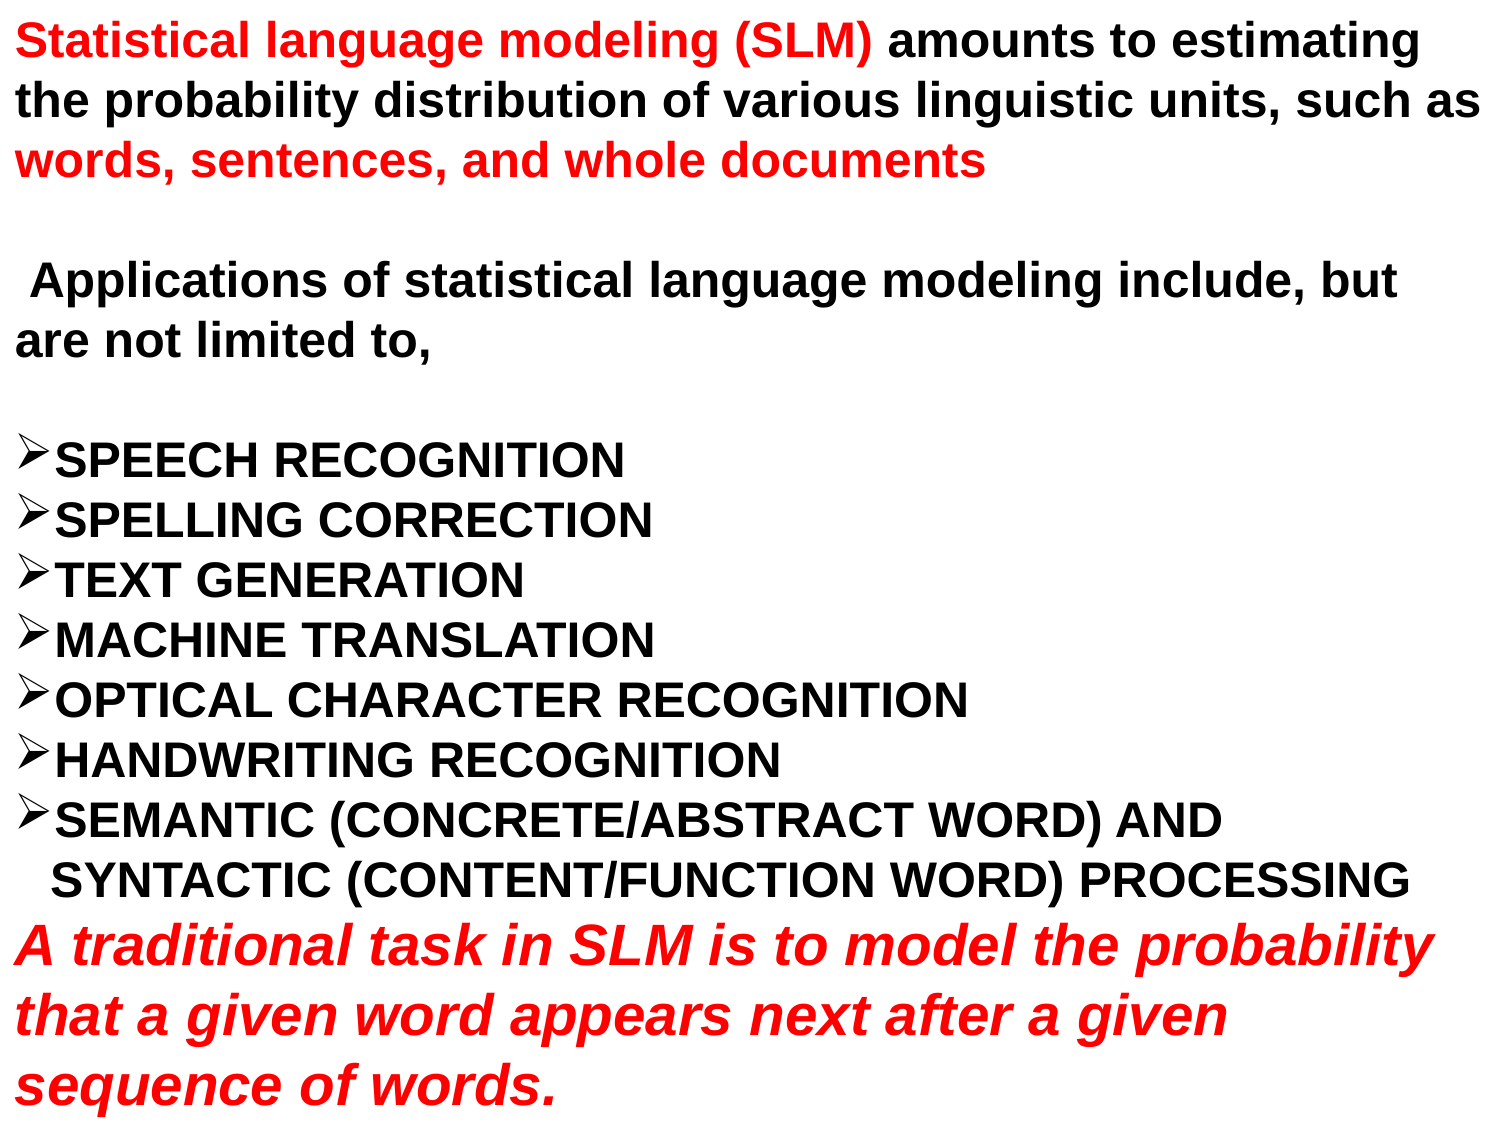

Statistical language modeling (SLM) amounts to estimating the probability distribution of various linguistic units, such as words, sentences, and whole documents

 Applications of statistical language modeling include, but are not limited to,

SPEECH RECOGNITION
SPELLING CORRECTION
TEXT GENERATION
MACHINE TRANSLATION
OPTICAL CHARACTER RECOGNITION
HANDWRITING RECOGNITION
SEMANTIC (CONCRETE/ABSTRACT WORD) AND SYNTACTIC (CONTENT/FUNCTION WORD) PROCESSING
A traditional task in SLM is to model the probability that a given word appears next after a given sequence of words.